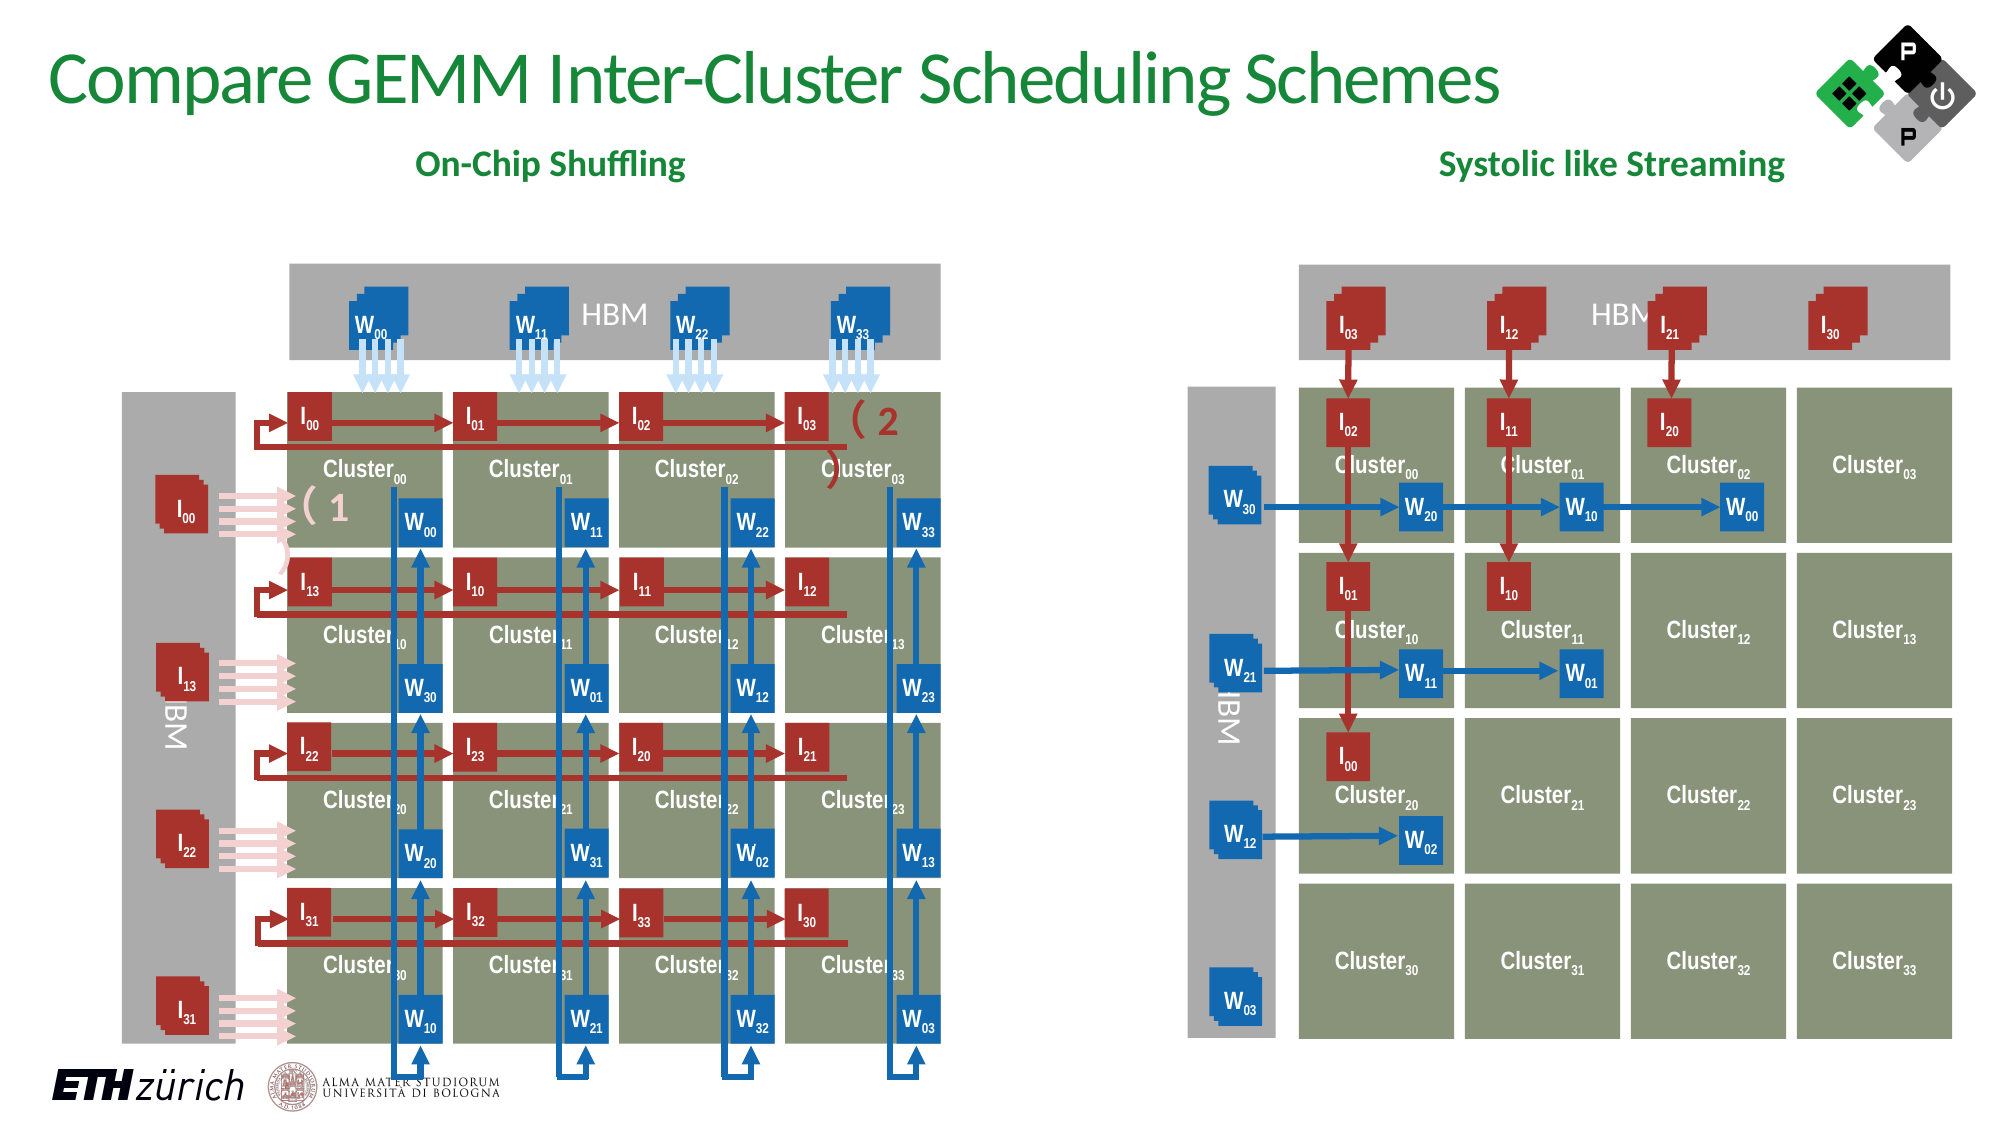

Compare GEMM Inter-Cluster Scheduling Schemes
On-Chip Shuffling
Systolic like Streaming
HBM
HBM
I03
I12
I21
I30
I03
I12
I21
I30
I03
I12
I21
I30
I03
I12
I21
I30
W00
W11
W22
W33
I03
I12
I21
I30
（2）
Cluster00
Cluster01
Cluster02
Cluster03
Cluster10
Cluster11
Cluster12
Cluster13
Cluster20
Cluster21
Cluster22
Cluster23
Cluster30
Cluster31
Cluster32
Cluster33
Cluster00
Cluster01
Cluster02
Cluster03
Cluster10
Cluster11
Cluster12
Cluster13
Cluster20
Cluster21
Cluster22
Cluster23
Cluster30
Cluster31
Cluster32
Cluster33
I00
I01
I02
I03
I02
I11
I20
W30
W30
（1）
W30
W30
W30
W20
W10
W00
I00
W00
W11
W22
W33
I13
I10
I11
I12
I01
I10
W21
W21
W21
W21
W21
W11
W01
I13
HBM
W30
W01
W12
W23
HBM
I22
I23
I20
I21
I00
W12
W12
W12
W12
W12
W02
I22
W31
W02
W13
W20
I31
I32
I33
I30
W03
W03
W03
W03
W03
I31
W10
W21
W03
W32